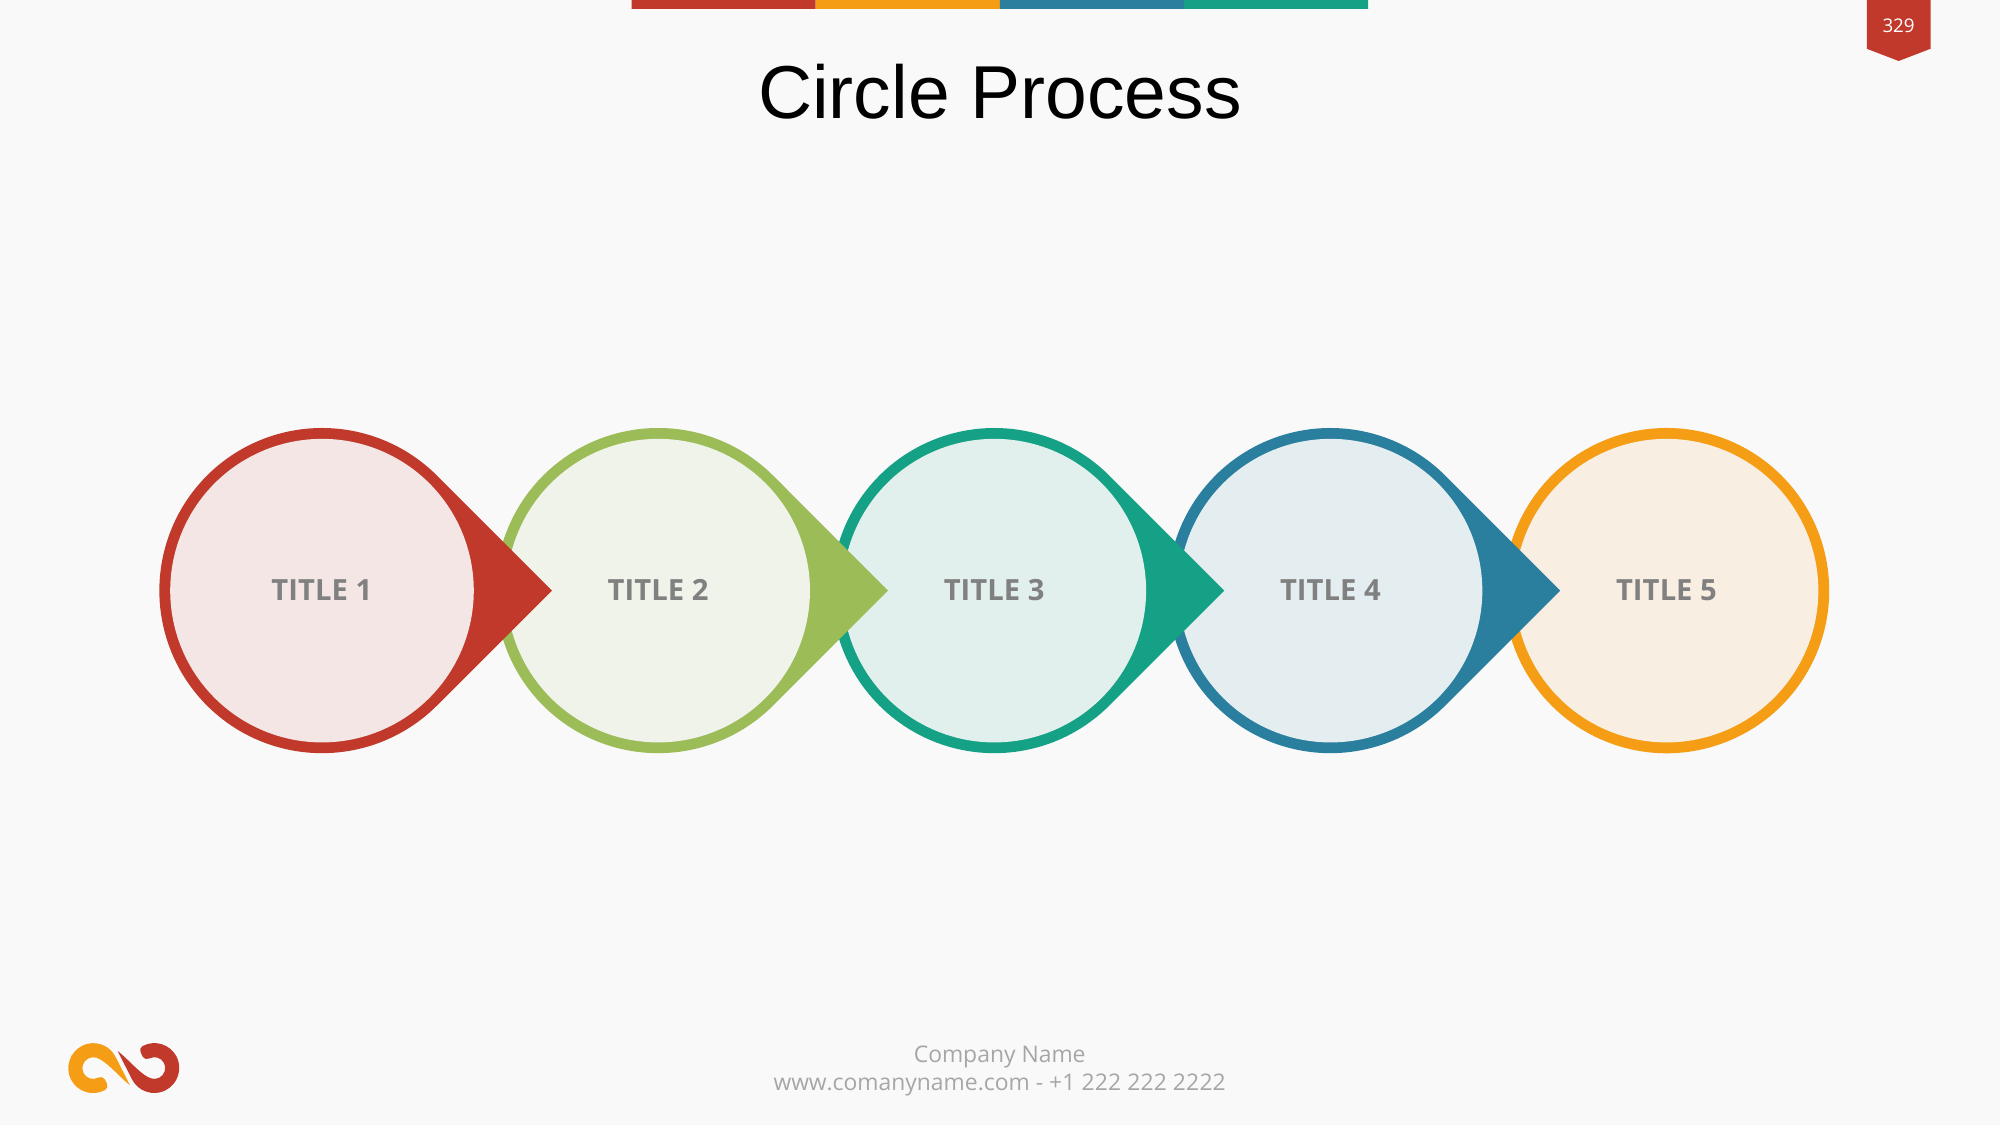

Circle Process
TITLE 5
TITLE 4
TITLE 3
TITLE 2
TITLE 1